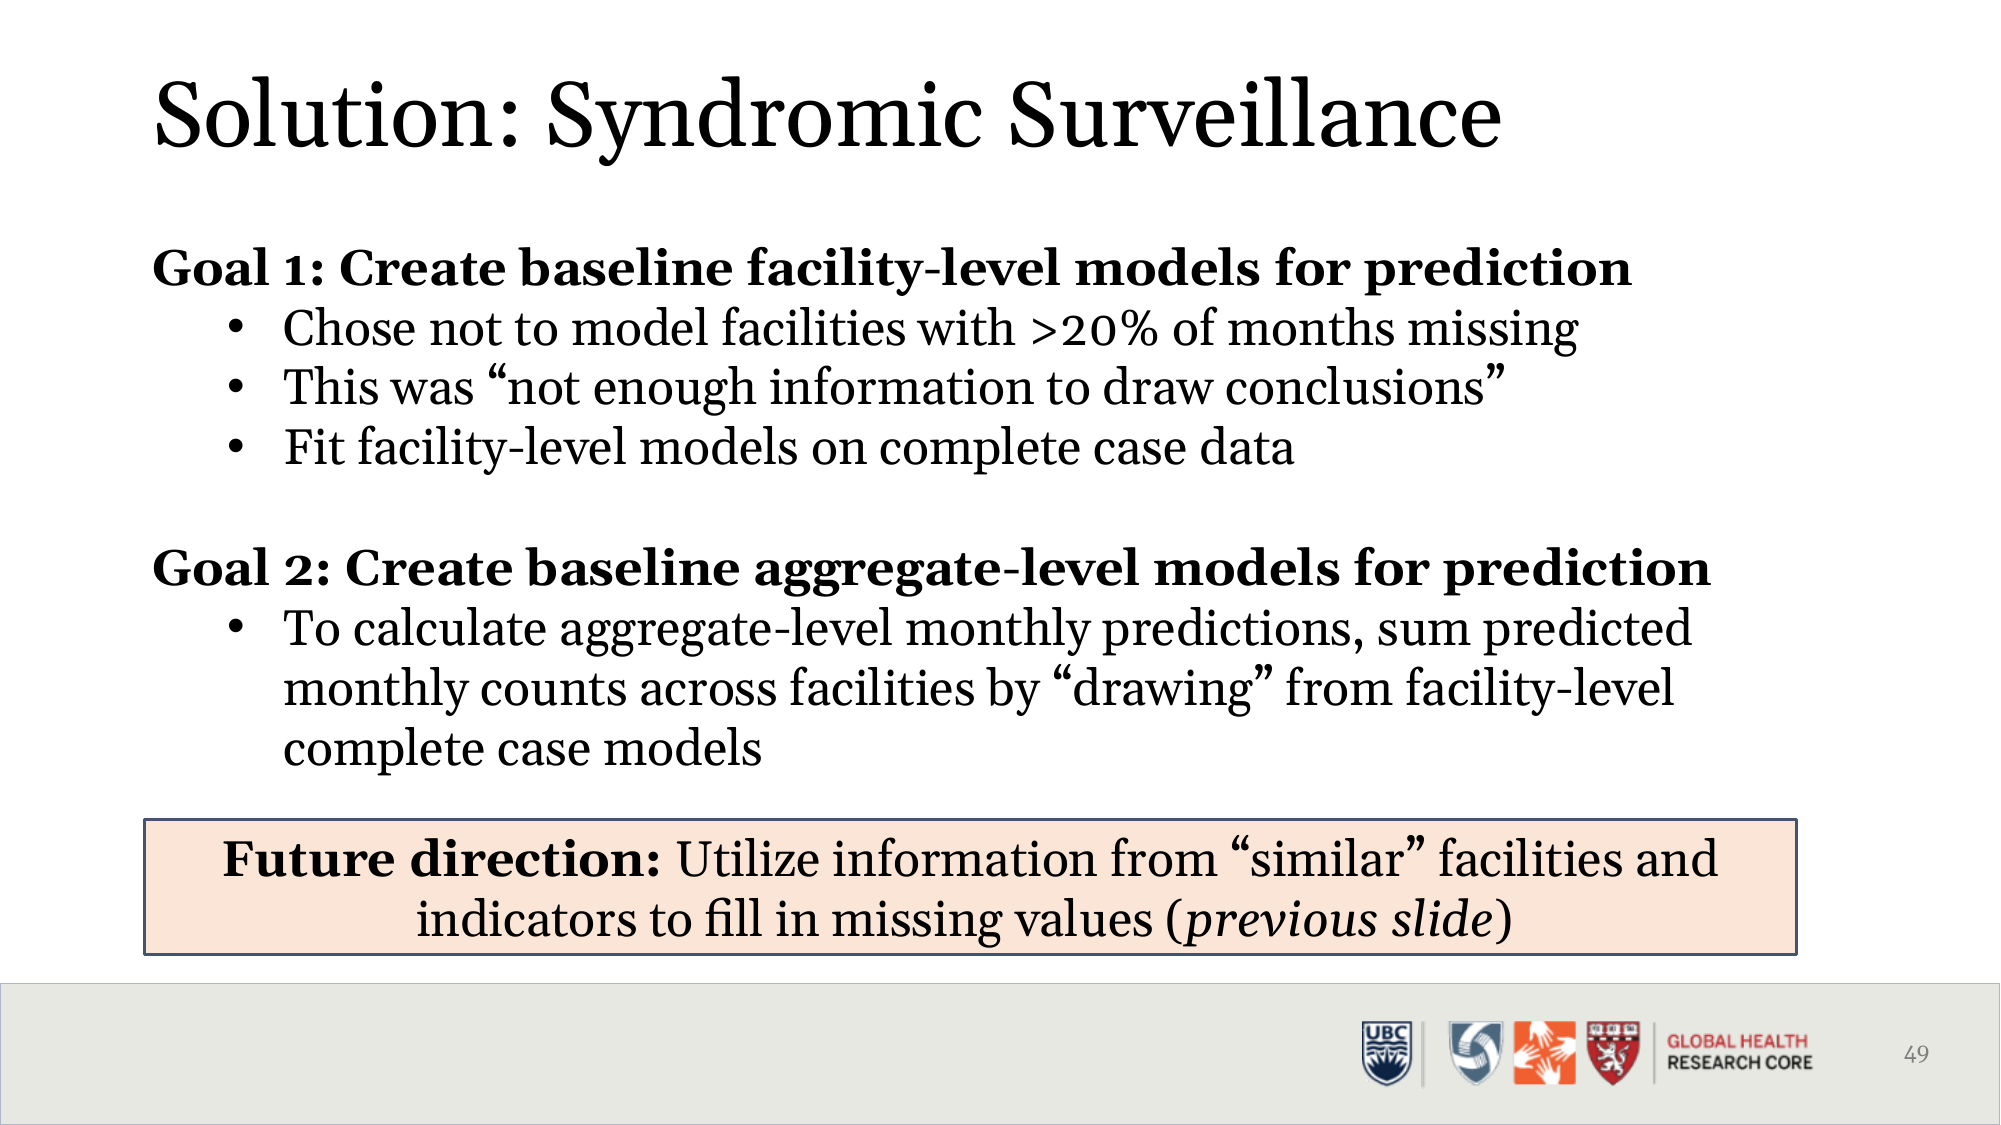

Solution: Syndromic Surveillance
Goal 1: Create baseline facility-level models for prediction
Chose not to model facilities with >20% of months missing
This was “not enough information to draw conclusions”
Fit facility-level models on complete case data

Goal 2: Create baseline aggregate-level models for prediction
To calculate aggregate-level monthly predictions, sum predicted monthly counts across facilities by “drawing” from facility-level complete case models
Future direction: Utilize information from “similar” facilities and indicators to fill in missing values (previous slide)